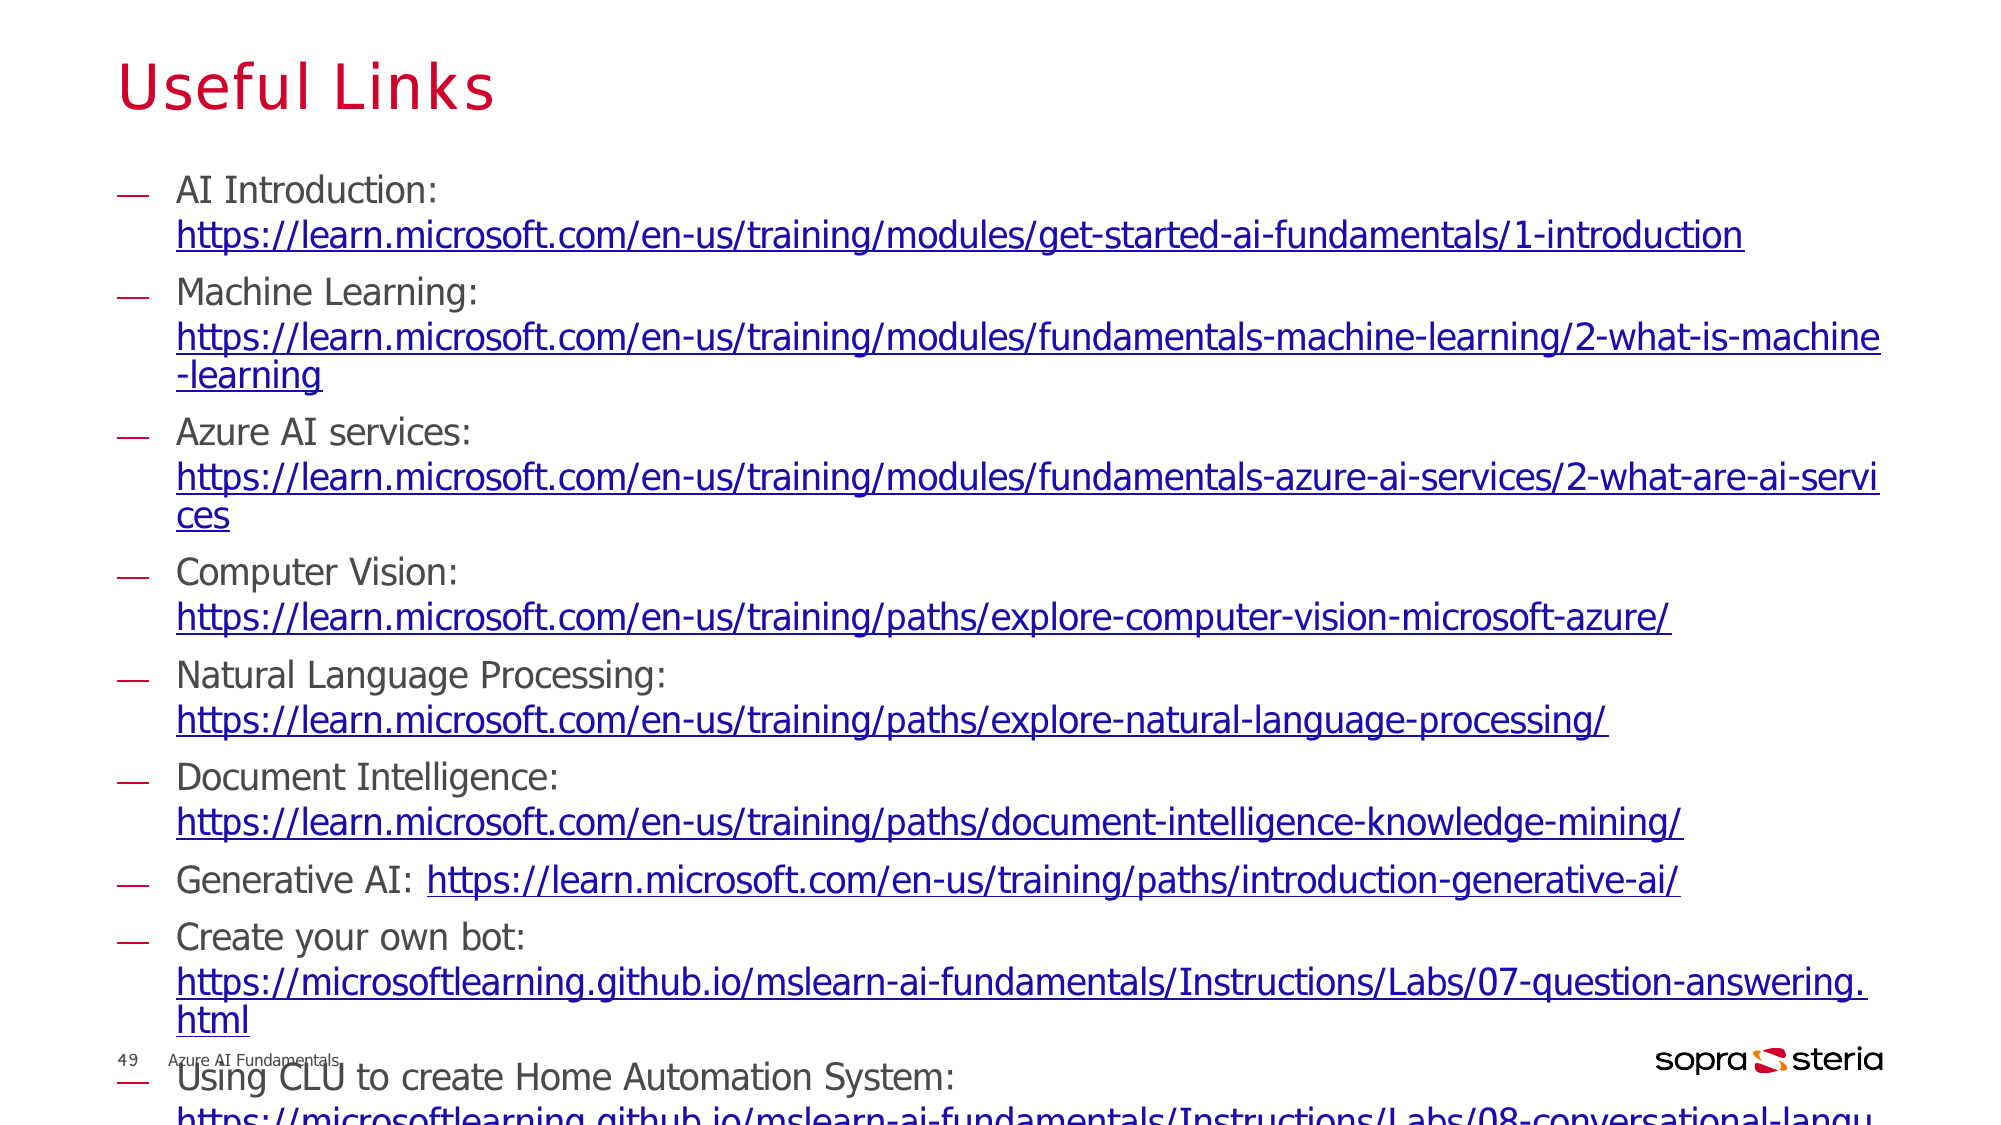

# Useful Links
AI Introduction: https://learn.microsoft.com/en-us/training/modules/get-started-ai-fundamentals/1-introduction
Machine Learning: https://learn.microsoft.com/en-us/training/modules/fundamentals-machine-learning/2-what-is-machine-learning
Azure AI services: https://learn.microsoft.com/en-us/training/modules/fundamentals-azure-ai-services/2-what-are-ai-services
Computer Vision: https://learn.microsoft.com/en-us/training/paths/explore-computer-vision-microsoft-azure/
Natural Language Processing: https://learn.microsoft.com/en-us/training/paths/explore-natural-language-processing/
Document Intelligence: https://learn.microsoft.com/en-us/training/paths/document-intelligence-knowledge-mining/
Generative AI: https://learn.microsoft.com/en-us/training/paths/introduction-generative-ai/
Create your own bot: https://microsoftlearning.github.io/mslearn-ai-fundamentals/Instructions/Labs/07-question-answering.html
Using CLU to create Home Automation System: https://microsoftlearning.github.io/mslearn-ai-fundamentals/Instructions/Labs/08-conversational-language-understanding.html
49
Azure AI Fundamentals